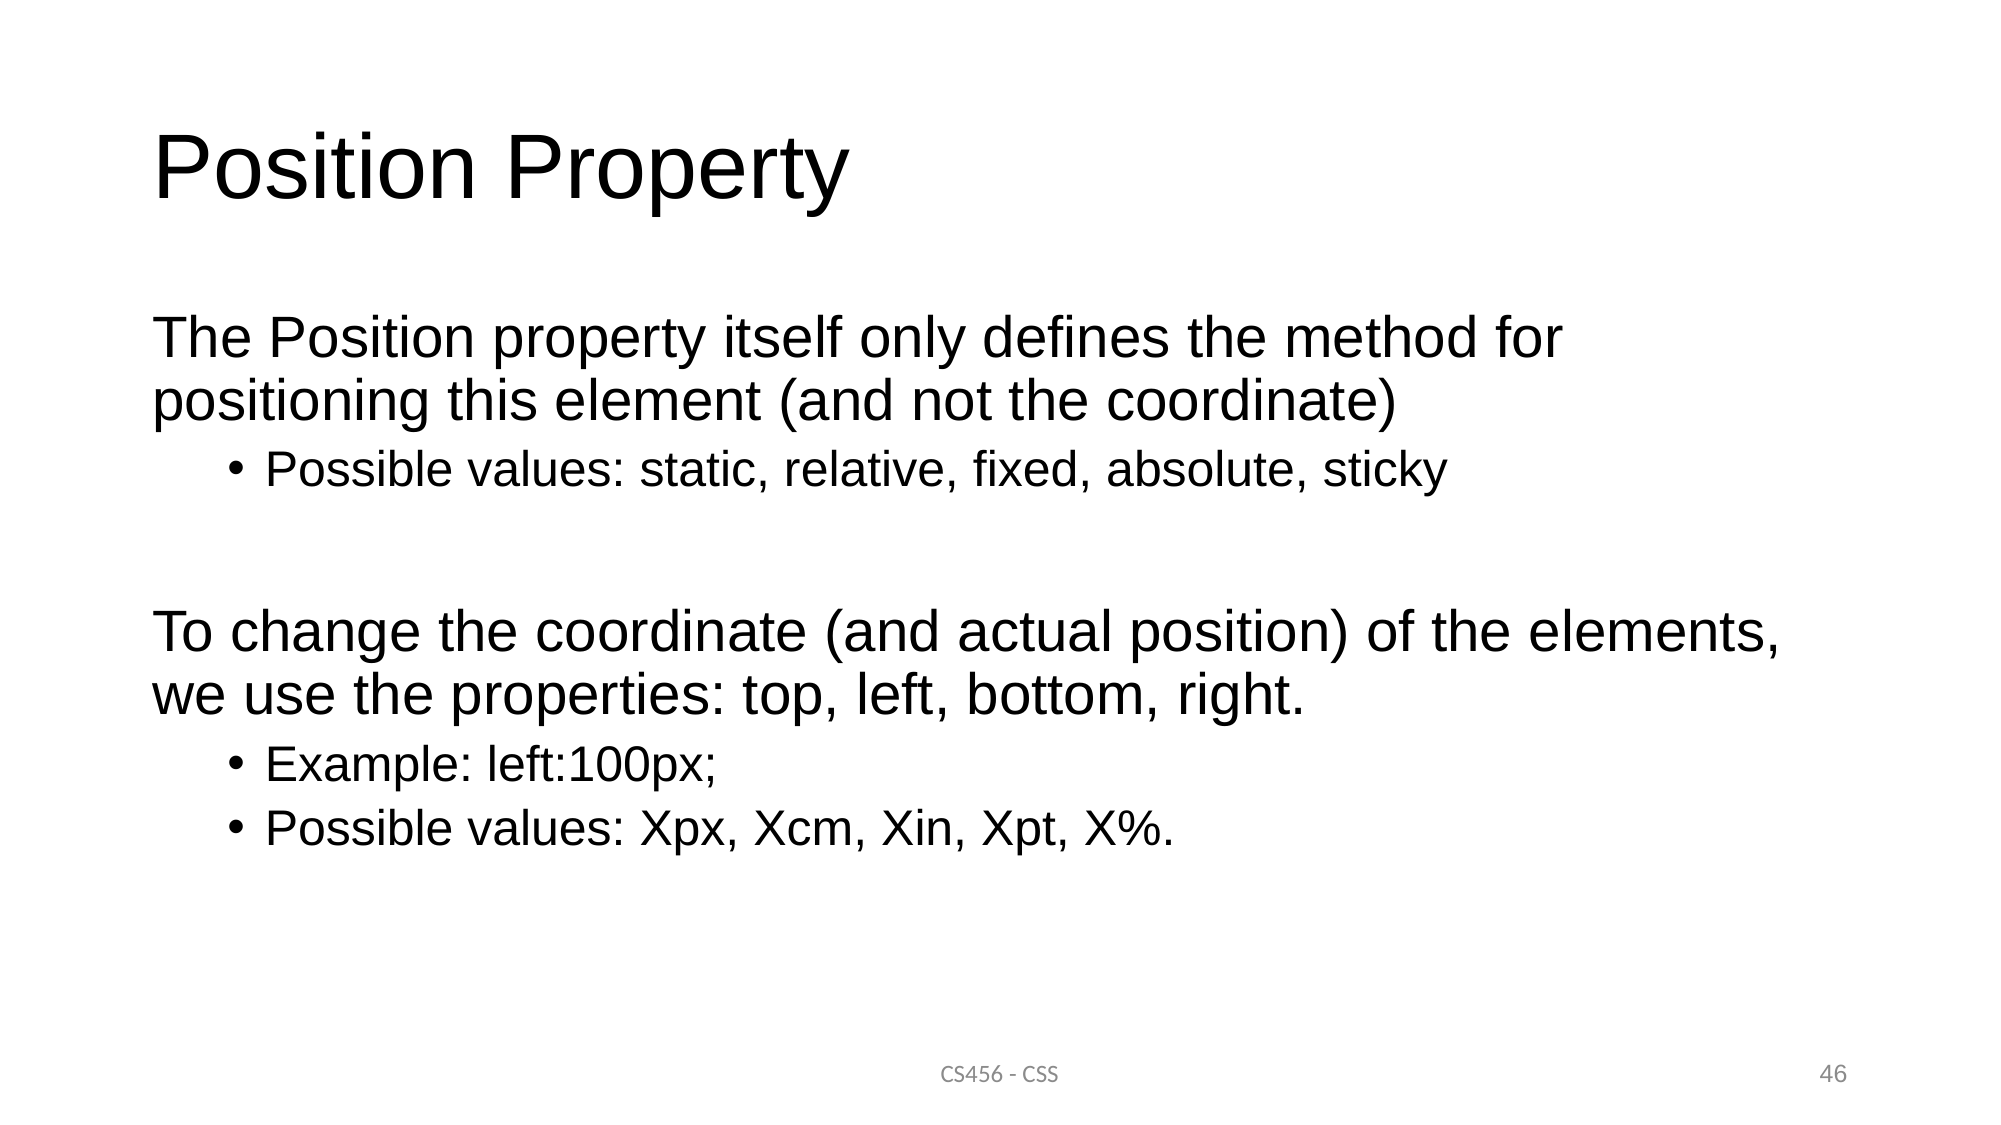

# Position Property
The Position property itself only defines the method for positioning this element (and not the coordinate)
Possible values: static, relative, fixed, absolute, sticky

To change the coordinate (and actual position) of the elements, we use the properties: top, left, bottom, right.
Example: left:100px;
Possible values: Xpx, Xcm, Xin, Xpt, X%.
CS456 - CSS
46